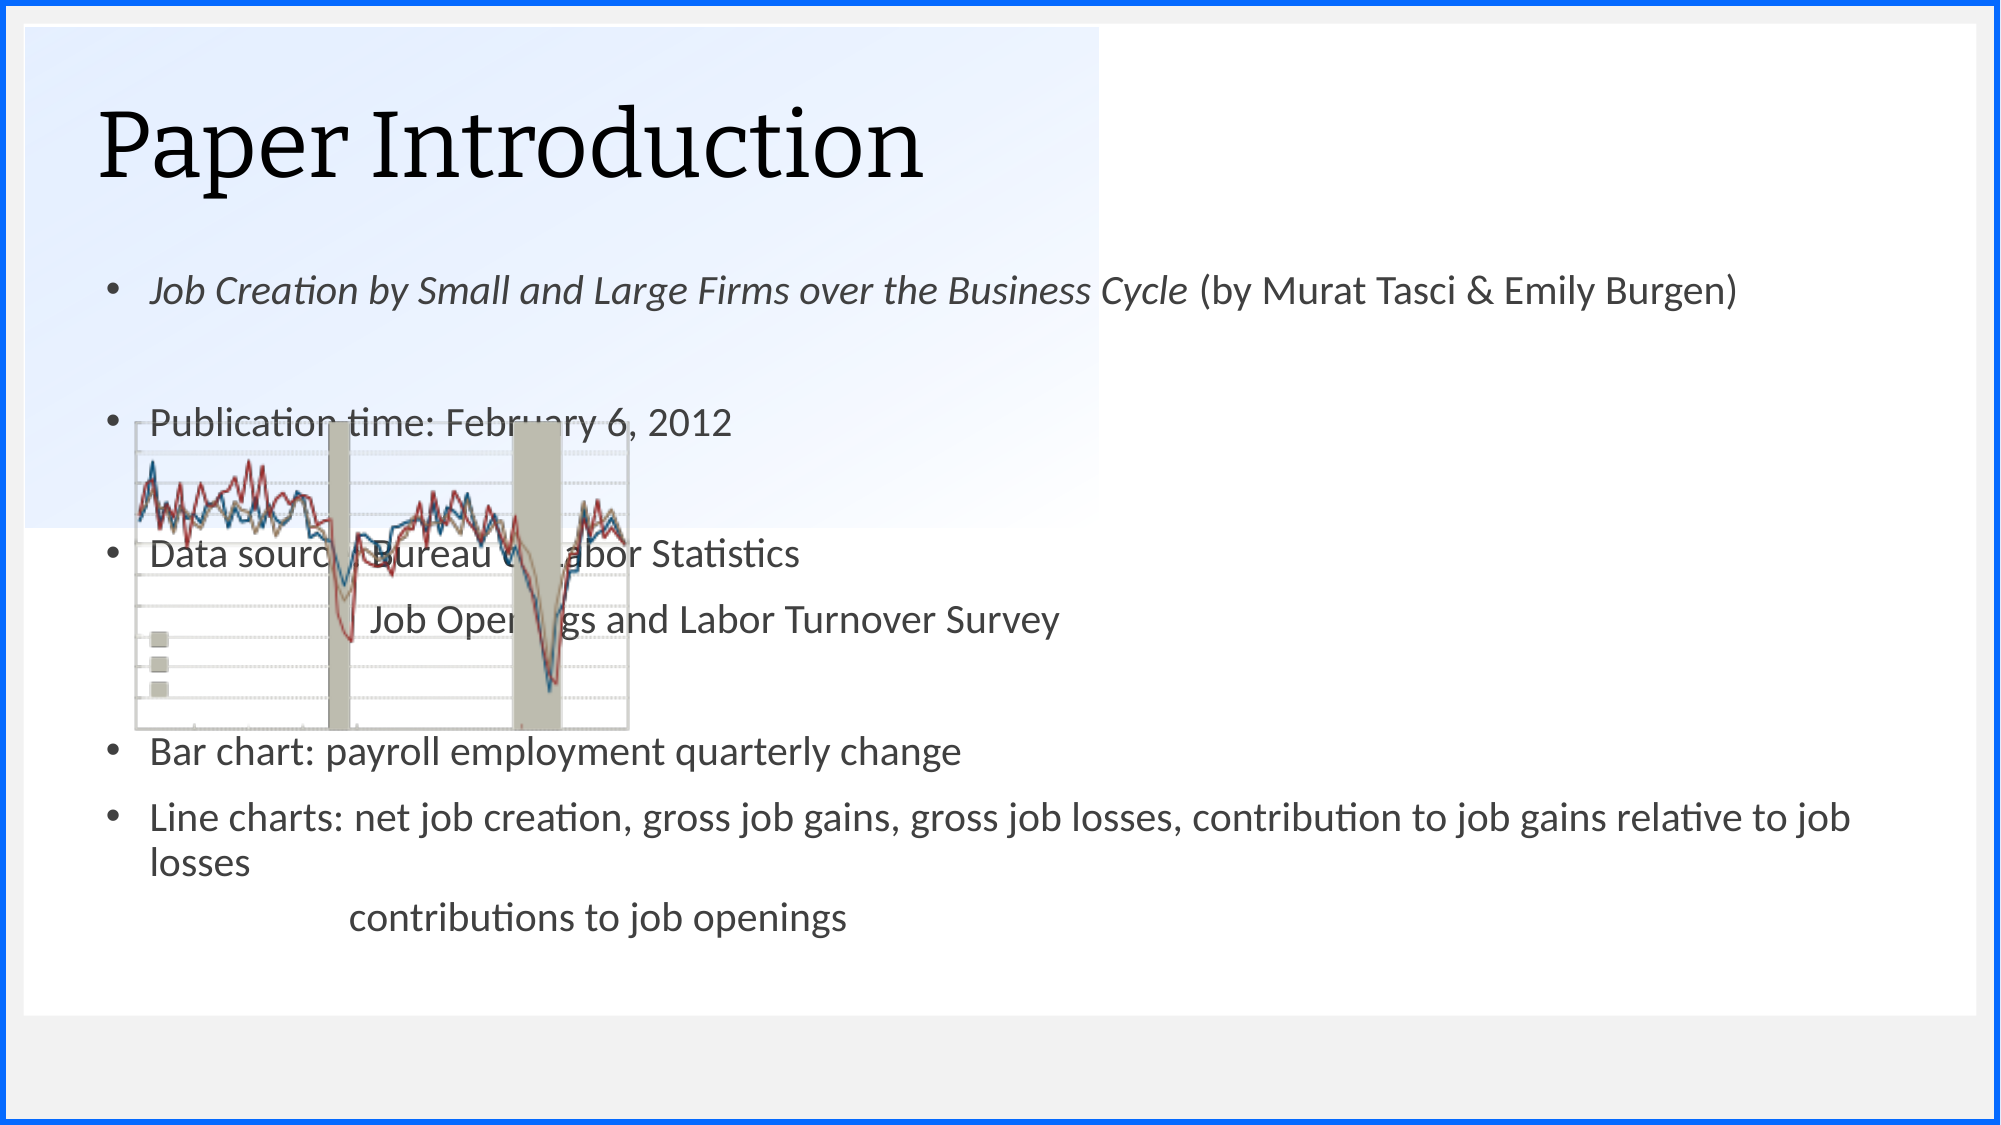

# Paper Introduction
Job Creation by Small and Large Firms over the Business Cycle (by Murat Tasci & Emily Burgen)

Publication time: February 6, 2012

Data source: Bureau of Labor Statistics
	            Job Openings and Labor Turnover Survey

Bar chart: payroll employment quarterly change
Line charts: net job creation, gross job gains, gross job losses, contribution to job gains relative to job losses
       contributions to job openings